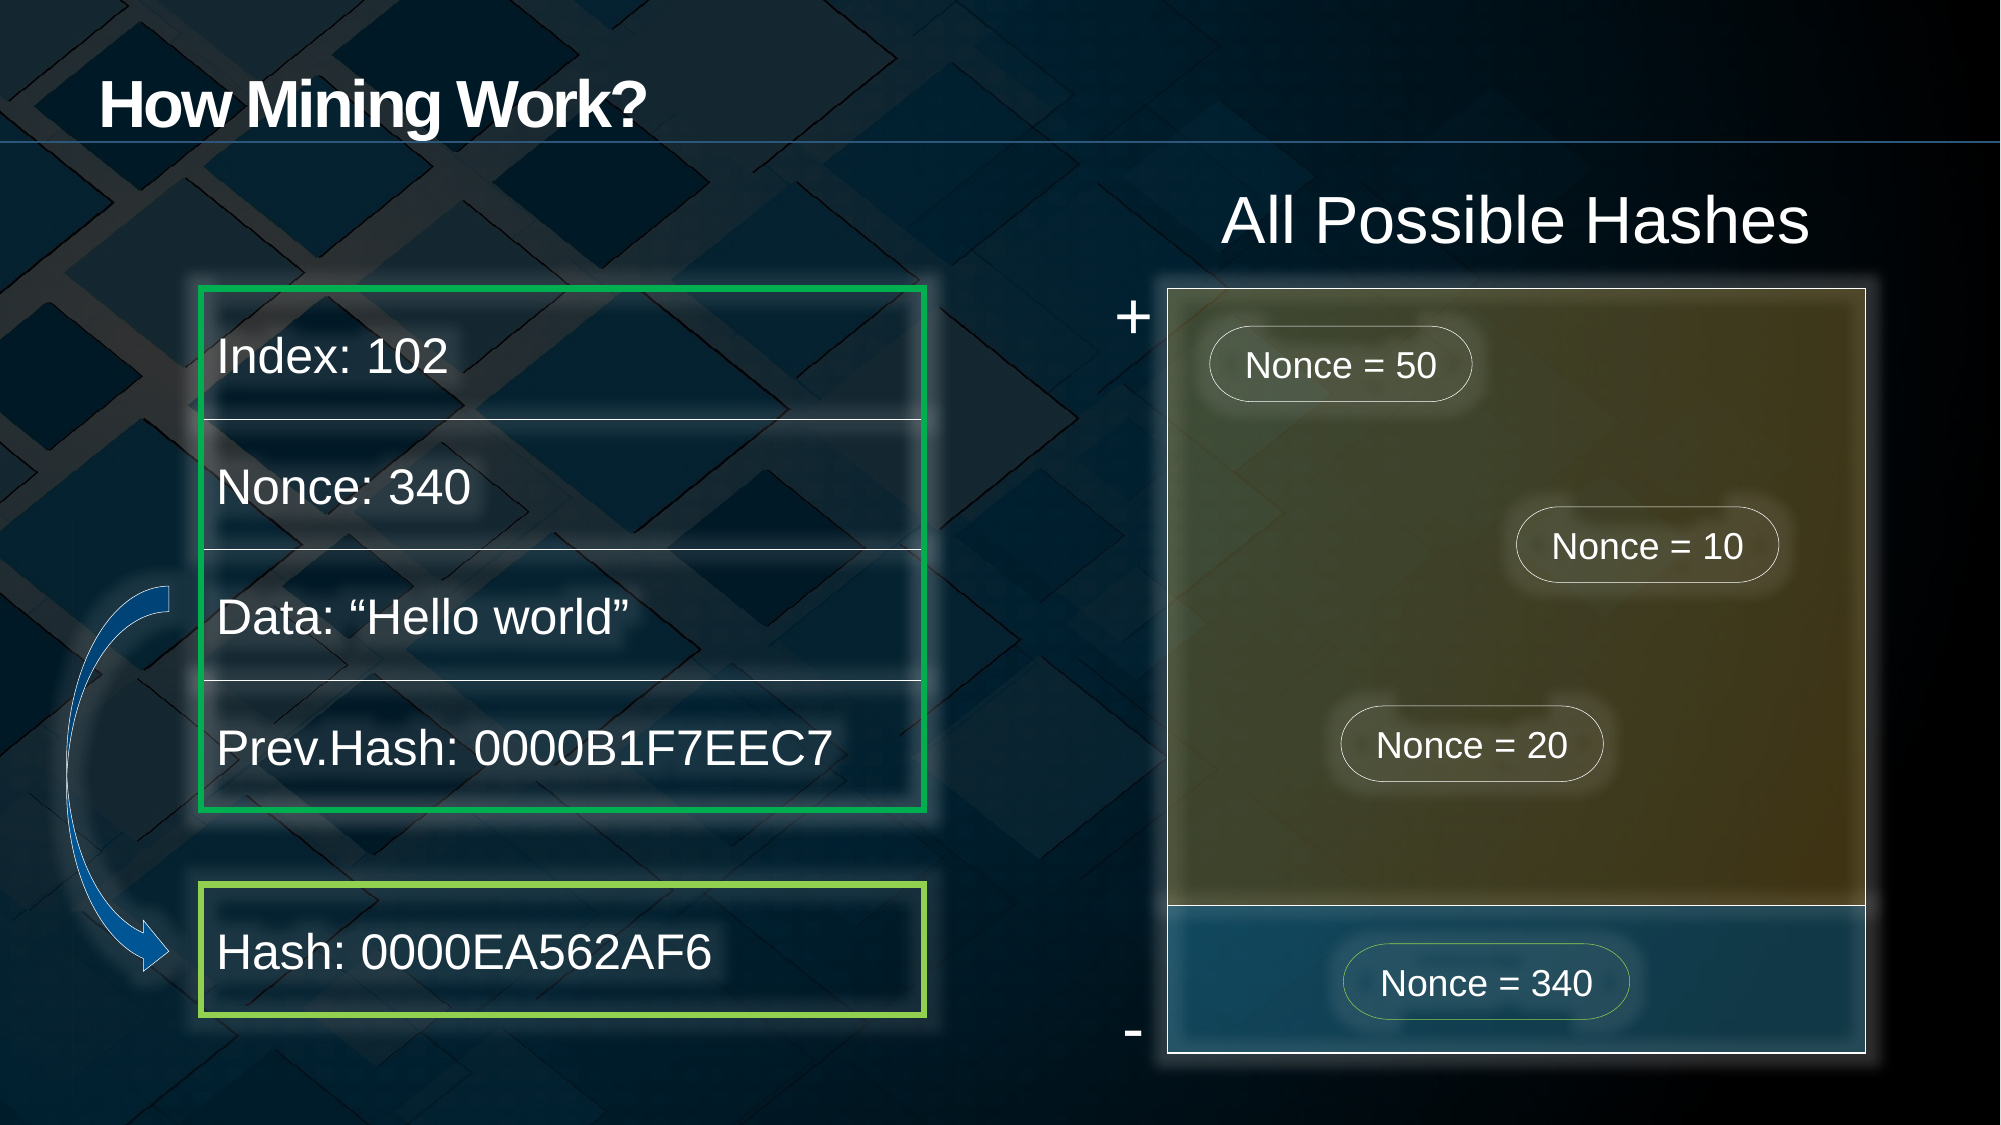

How Mining Work?
All Possible Hashes
+

-
Index: 102

Nonce = 50
Nonce: 340
Nonce = 10
Data: “Hello world”

Prev.Hash: 0000B1F7EEC7
Nonce = 20
Hash: 0000EA562AF6

Nonce = 340